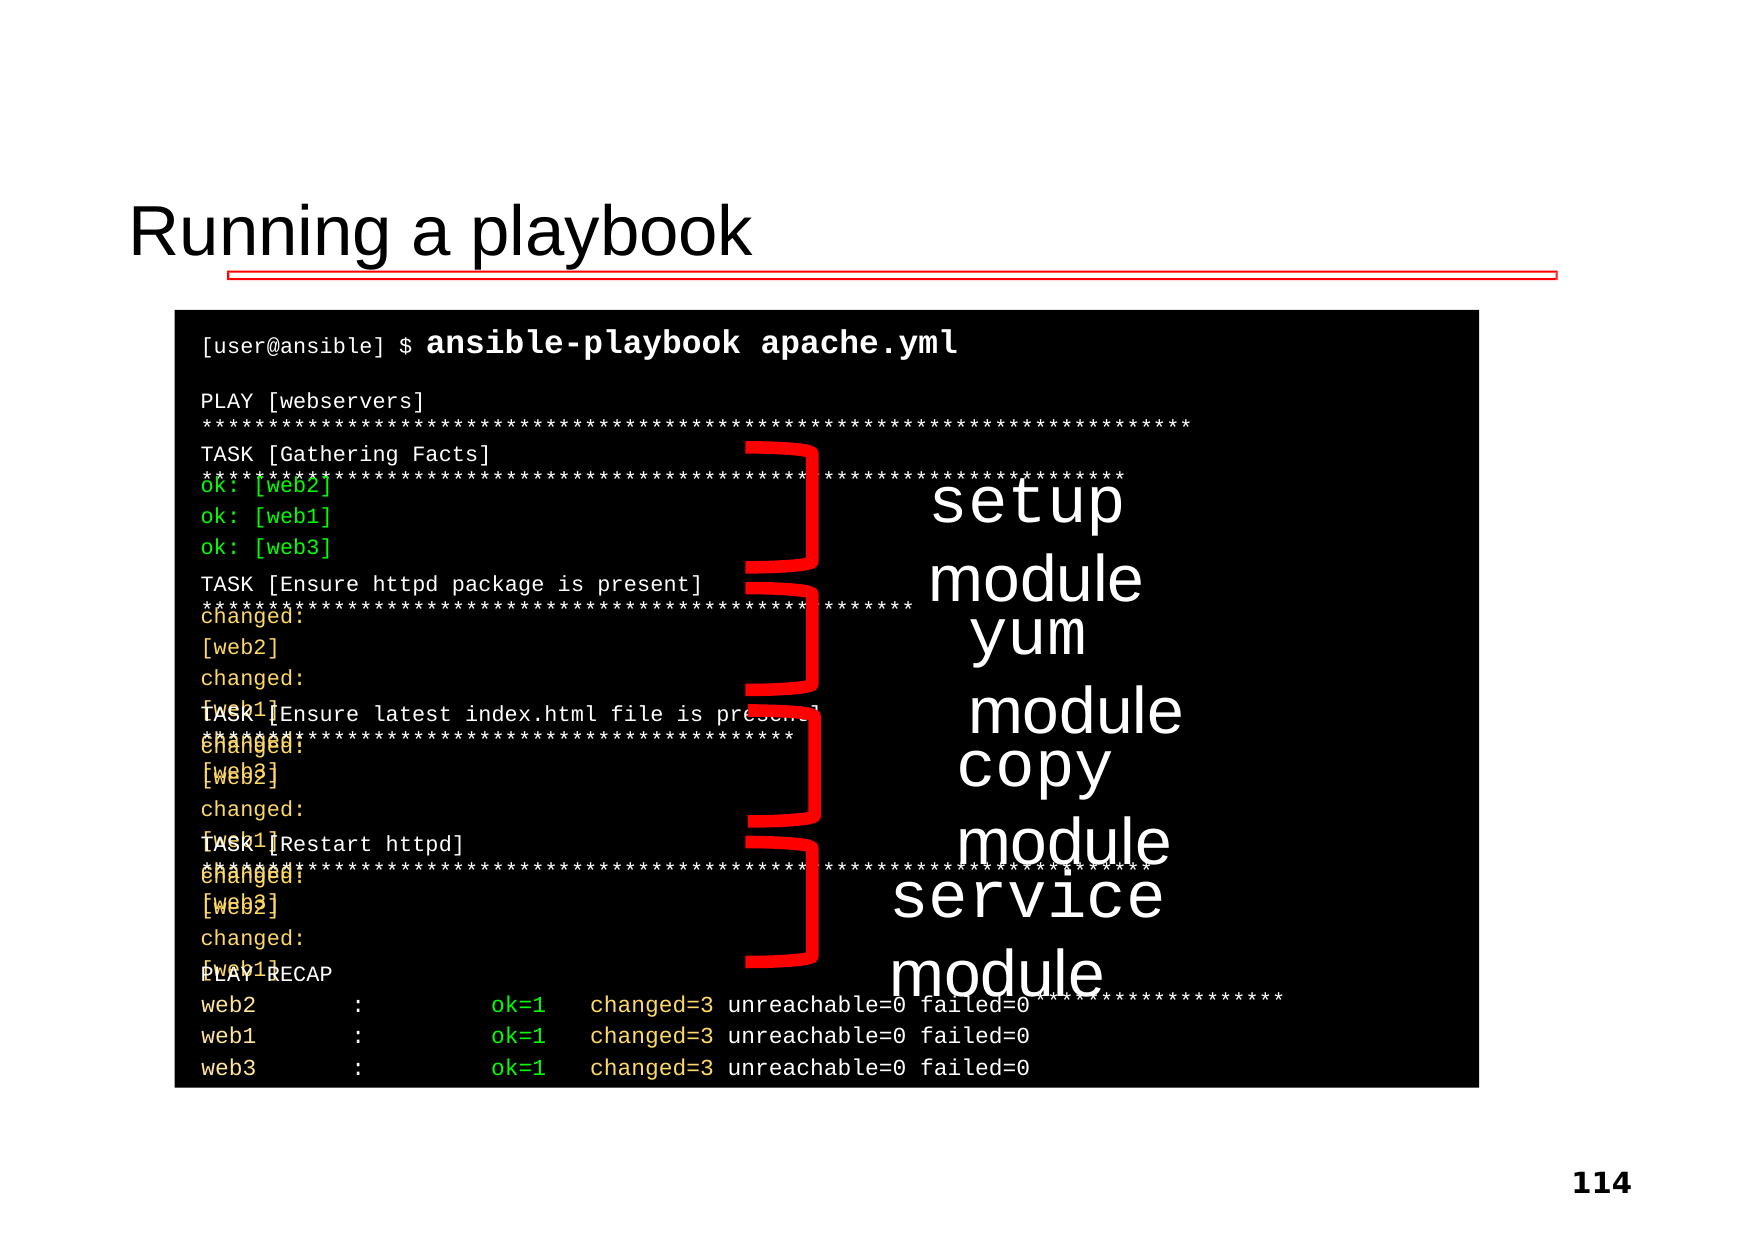

# Running a playbook

[user@ansible] $ ansible-playbook apache.yml
PLAY [webservers] ***************************************************************************
TASK [Gathering Facts] **********************************************************************

setup module
ok: [web2]
ok: [web1]
ok: [web3]
TASK [Ensure httpd package is present] ******************************************************

yum module

changed: [web2]  changed: [web1]  changed: [web3]
TASK [Ensure latest index.html file is present] *********************************************

copy module
changed: [web2]  changed: [web1]  changed: [web3]
TASK [Restart httpd] ************************************************************************

service module
changed: [web2]  changed: [web1]  changed: [web3]
PLAY RECAP **********************************************************************************
| web2 : | ok=1 | changed=3 | unreachable=0 | failed=0 |
| --- | --- | --- | --- | --- |
| web1 : | ok=1 | changed=3 | unreachable=0 | failed=0 |
| web3 : | ok=1 | changed=3 | unreachable=0 | failed=0 |
114